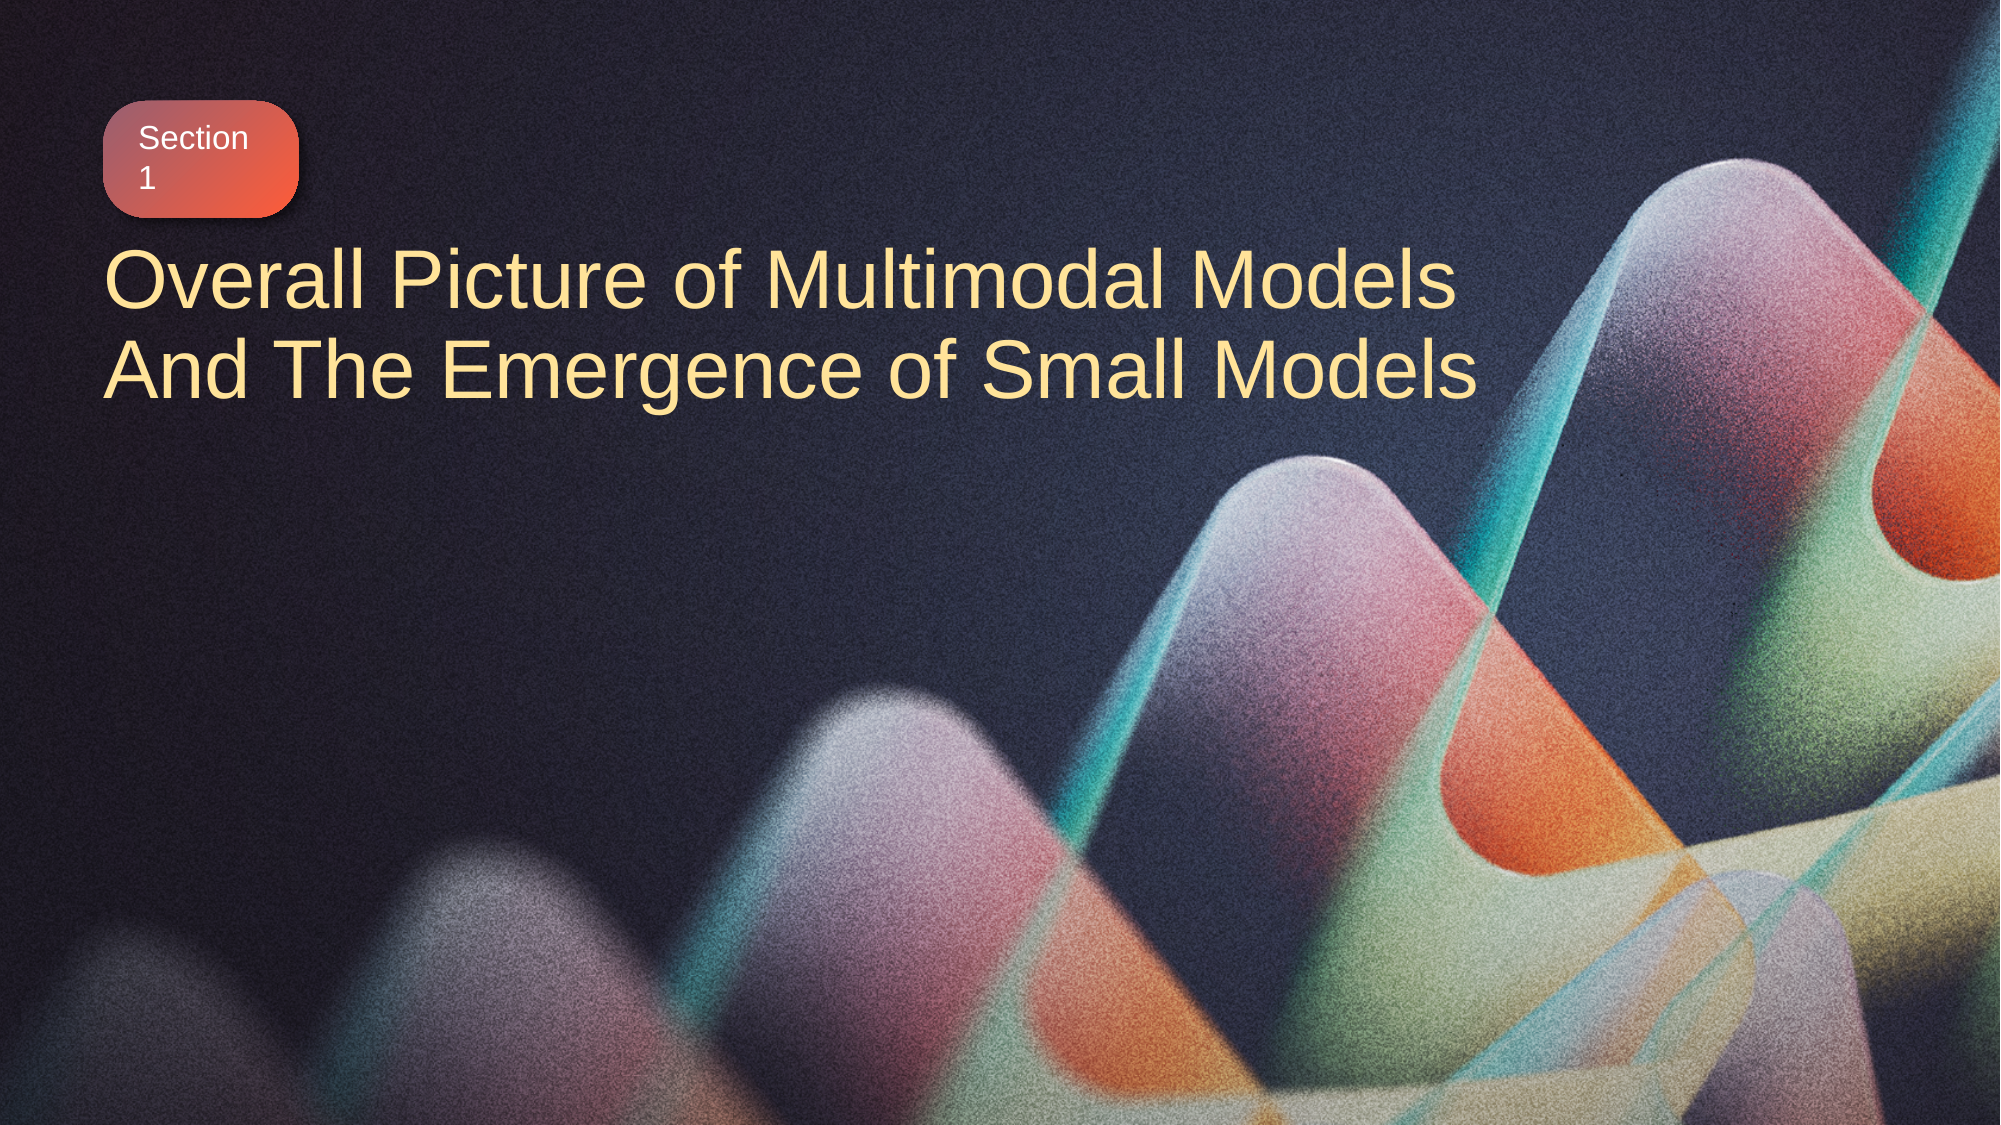

Section 1
Overall Picture of Multimodal Models
And The Emergence of Small Models